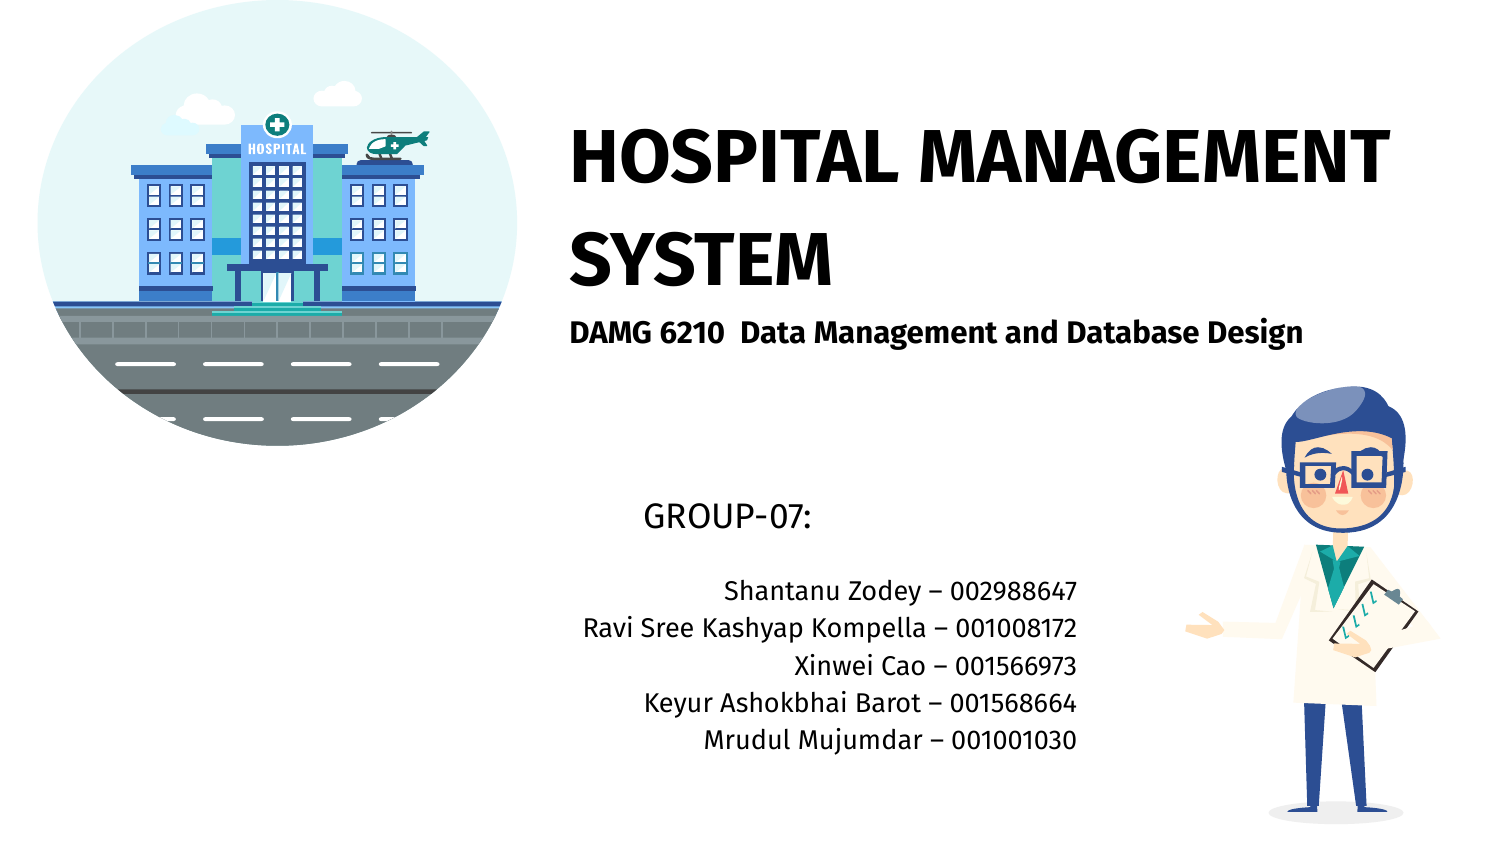

HOSPITAL MANAGEMENT SYSTEM
DAMG 6210  Data Management and Database Design

GROUP-07:
Shantanu Zodey – 002988647
Ravi Sree Kashyap Kompella – 001008172
Xinwei Cao – 001566973
Keyur Ashokbhai Barot – 001568664
Mrudul Mujumdar – 001001030